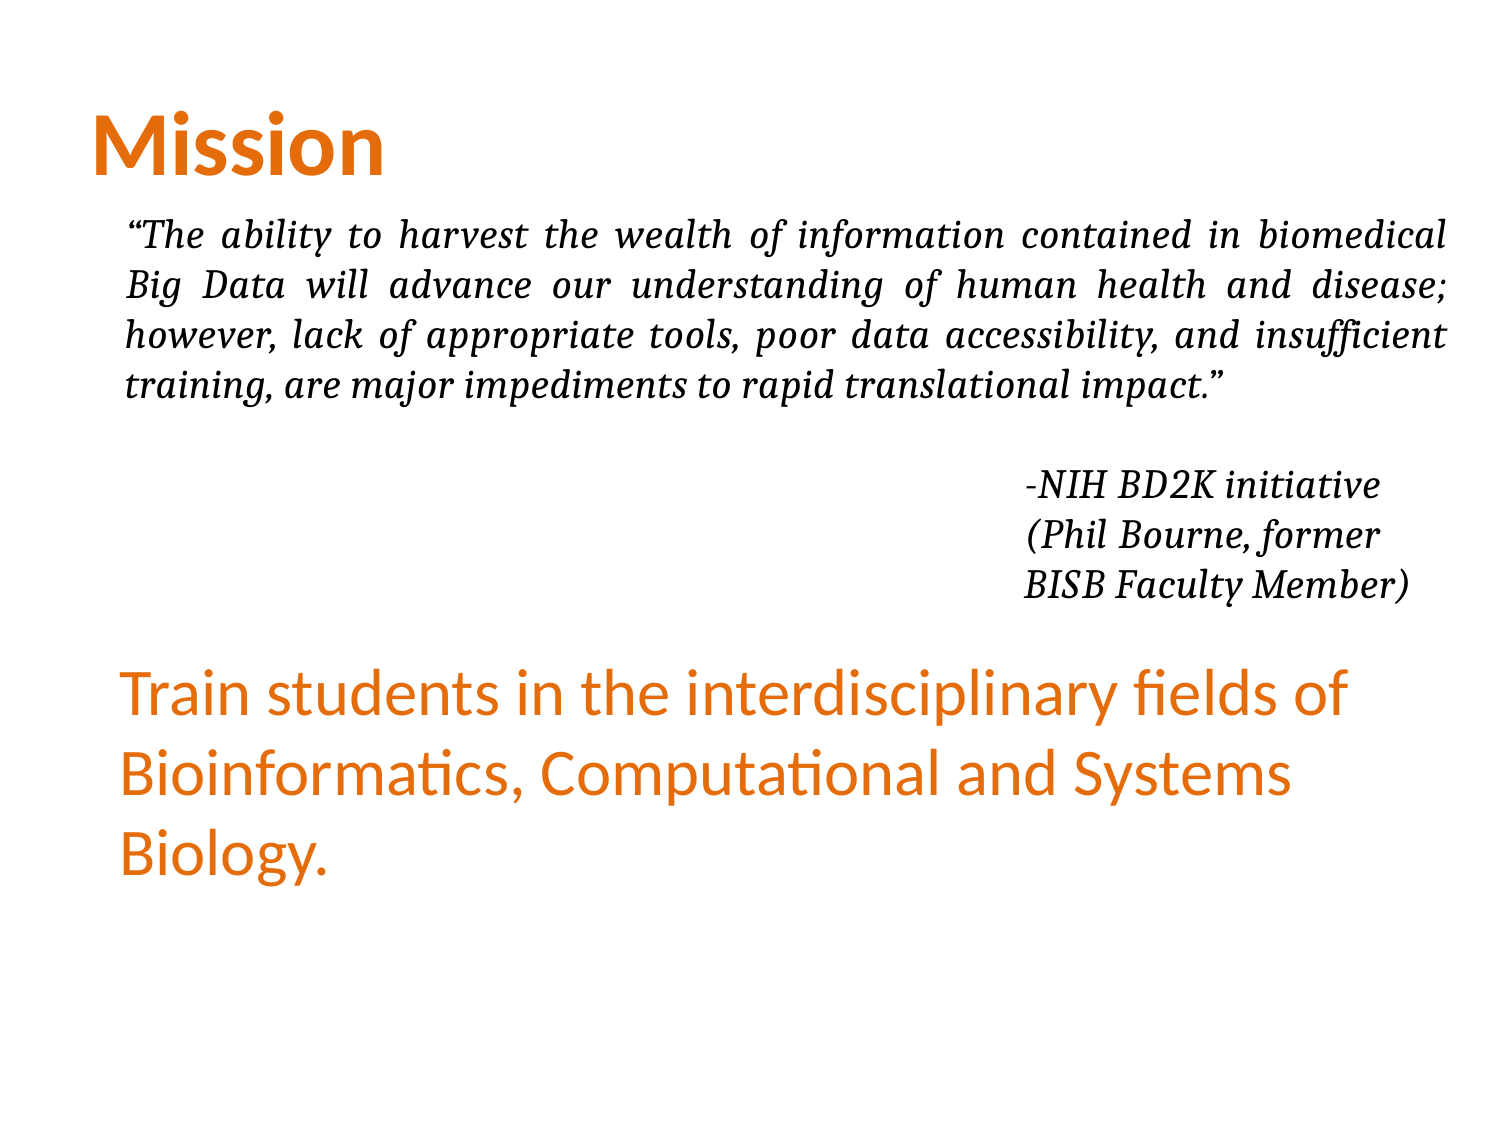

# Mission
“The ability to harvest the wealth of information contained in biomedical Big Data will advance our understanding of human health and disease; however, lack of appropriate tools, poor data accessibility, and insufficient training, are major impediments to rapid translational impact.”

						-NIH BD2K initiative
						(Phil Bourne, former
					                BISB Faculty Member)
Train students in the interdisciplinary fields of Bioinformatics, Computational and Systems Biology.